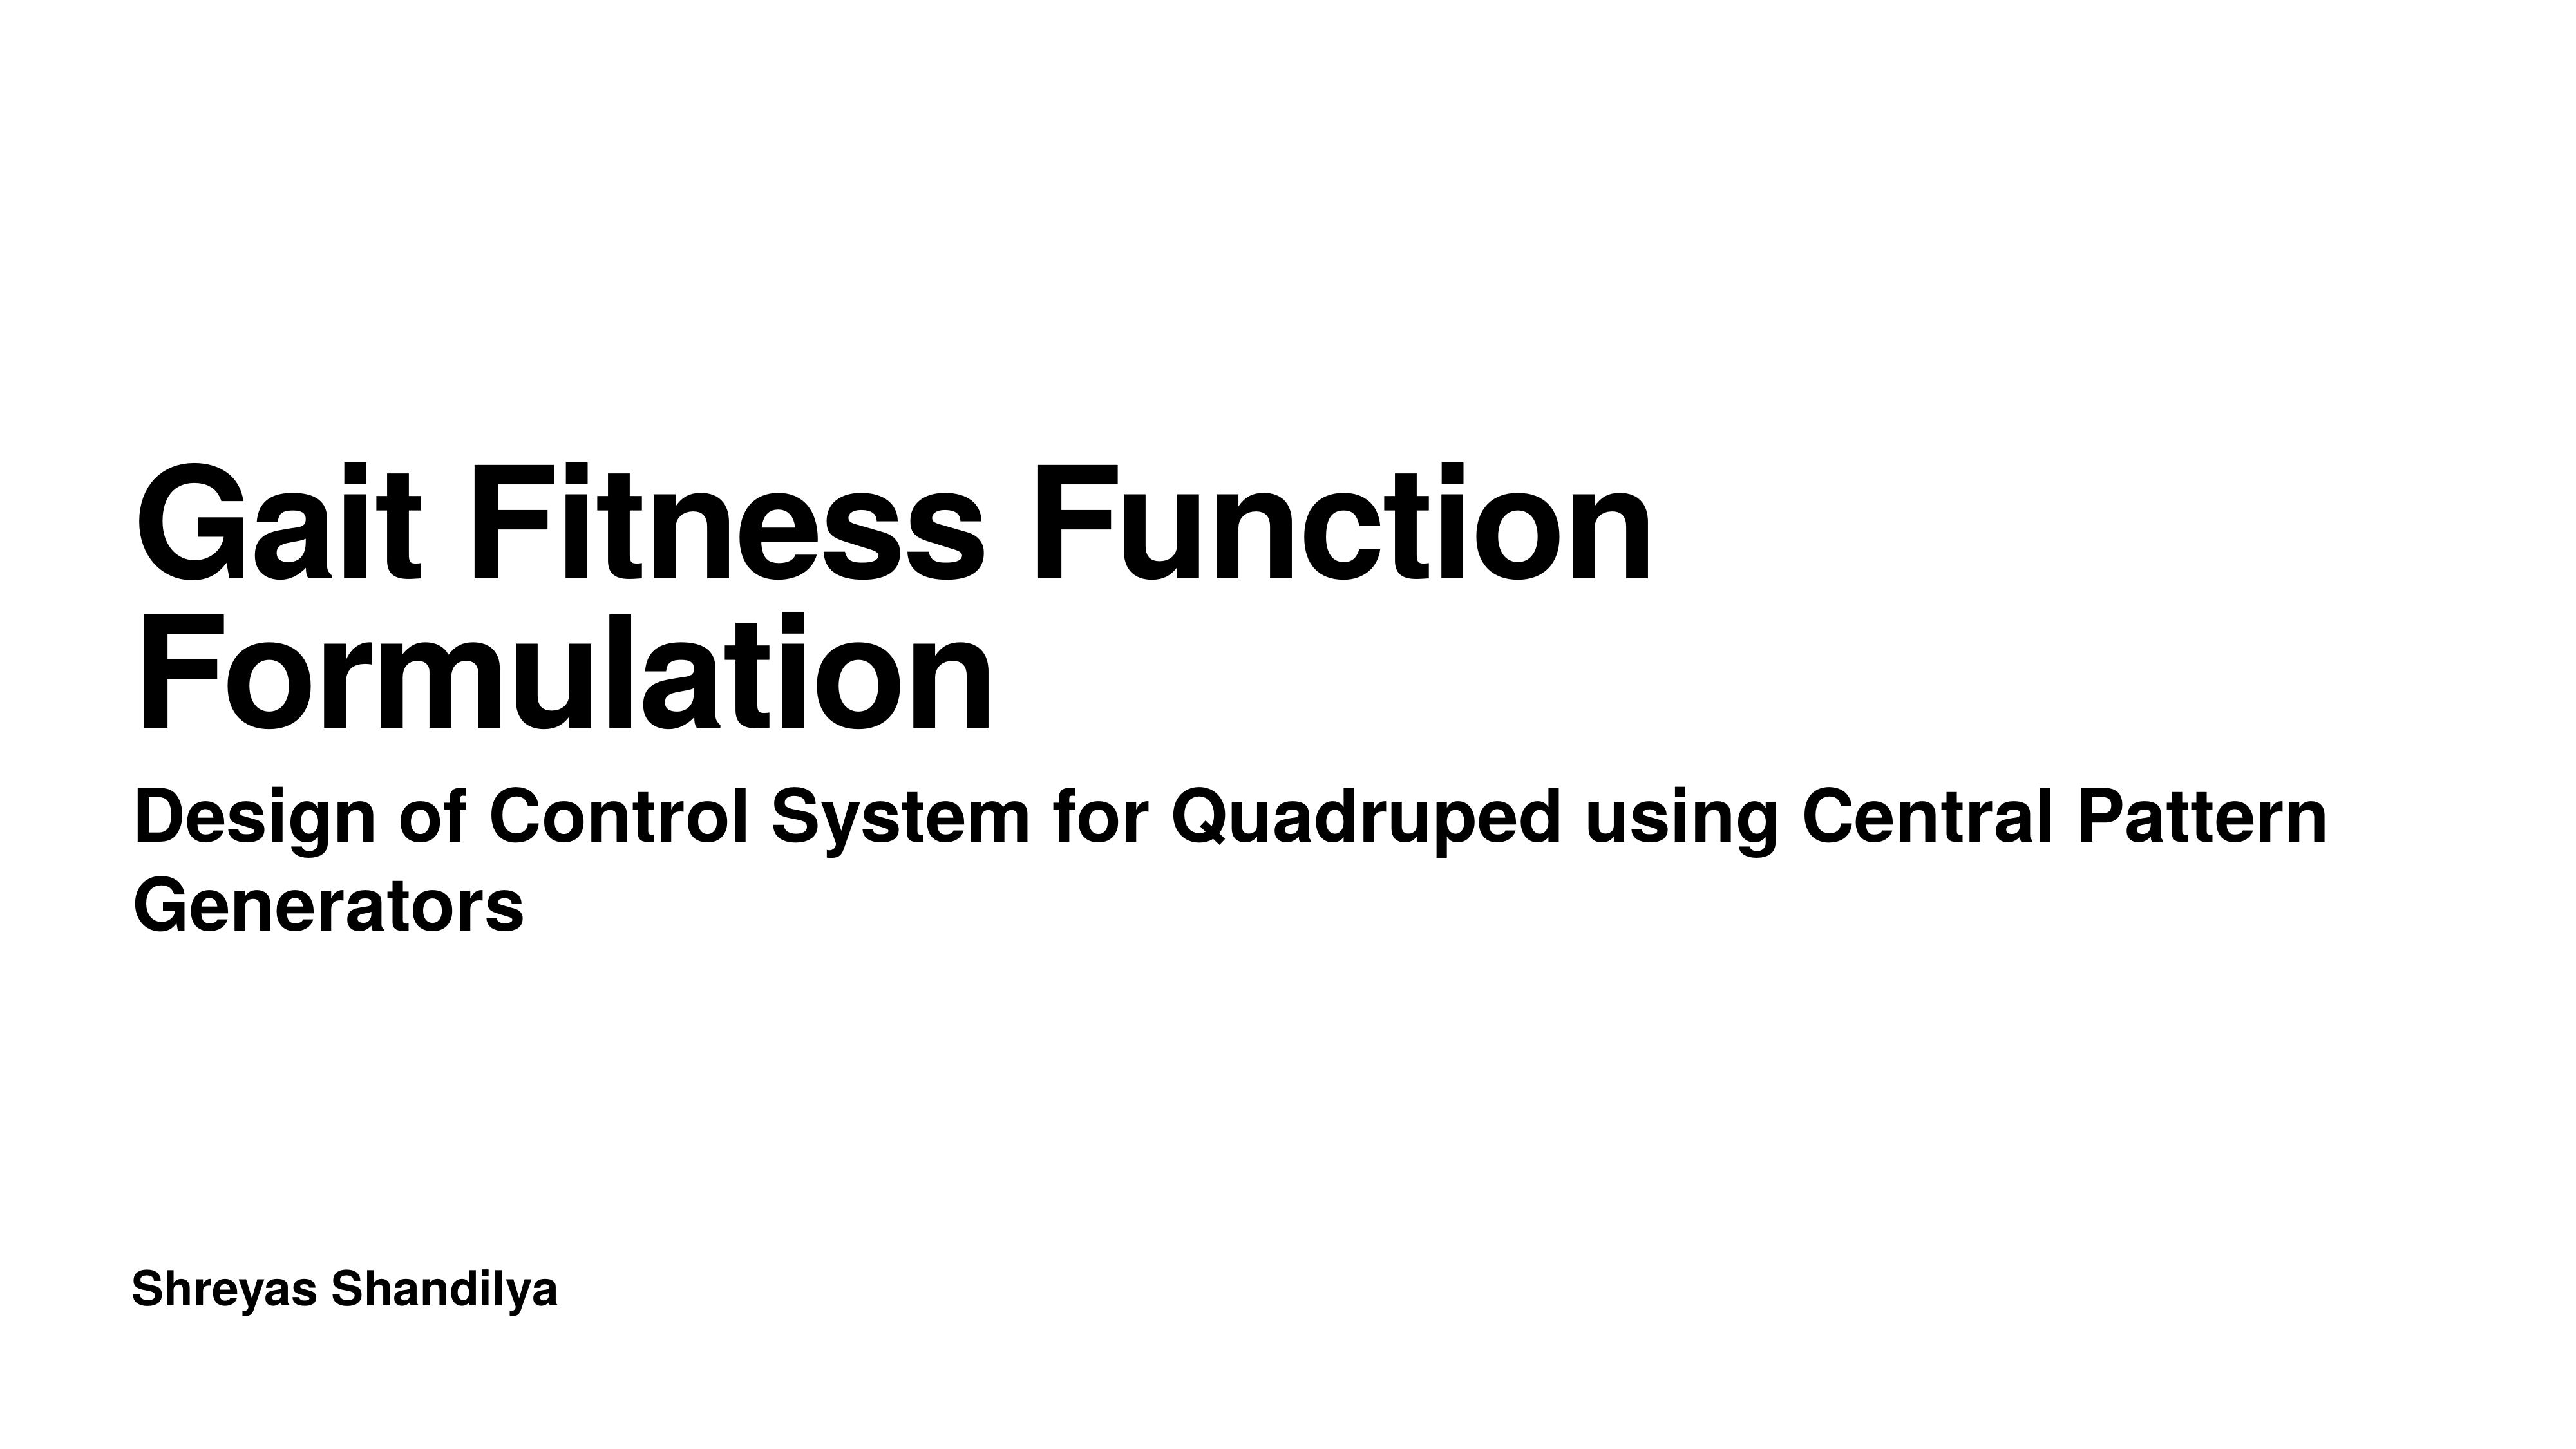

# Gait Fitness Function Formulation
Design of Control System for Quadruped using Central Pattern Generators
Shreyas Shandilya